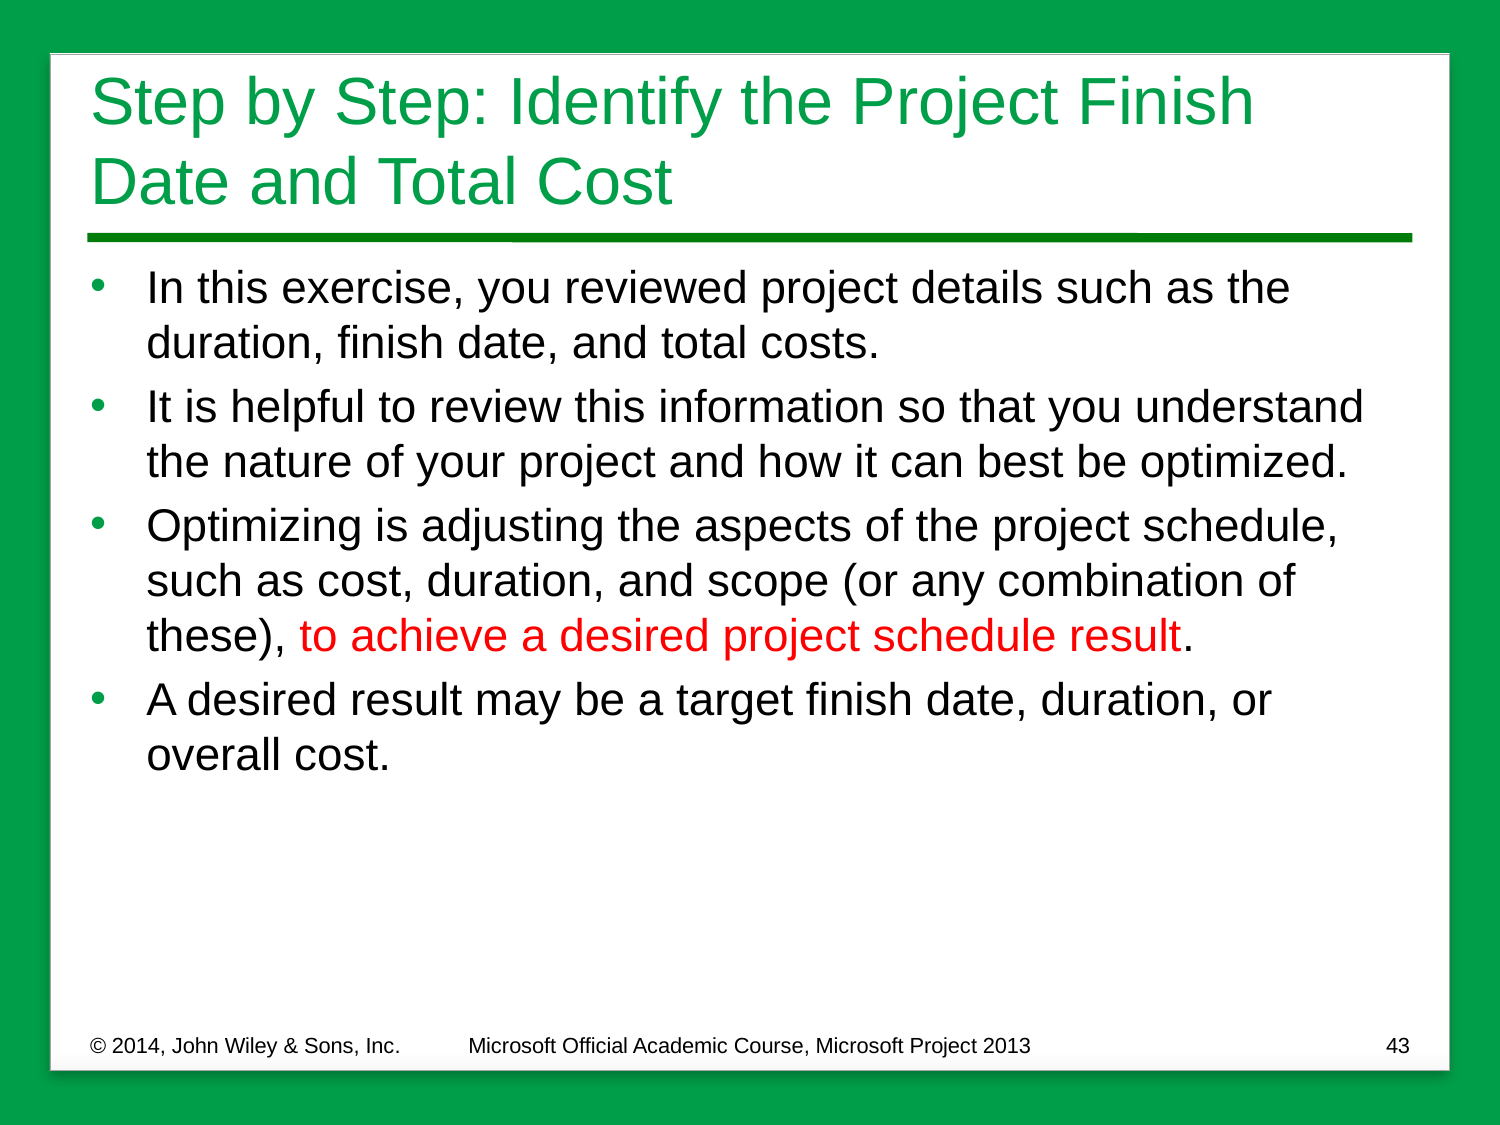

# Step by Step: Identify the Project Finish Date and Total Cost
In this exercise, you reviewed project details such as the duration, finish date, and total costs.
It is helpful to review this information so that you understand the nature of your project and how it can best be optimized.
Optimizing is adjusting the aspects of the project schedule, such as cost, duration, and scope (or any combination of these), to achieve a desired project schedule result.
A desired result may be a target finish date, duration, or overall cost.
© 2014, John Wiley & Sons, Inc.
Microsoft Official Academic Course, Microsoft Project 2013
43